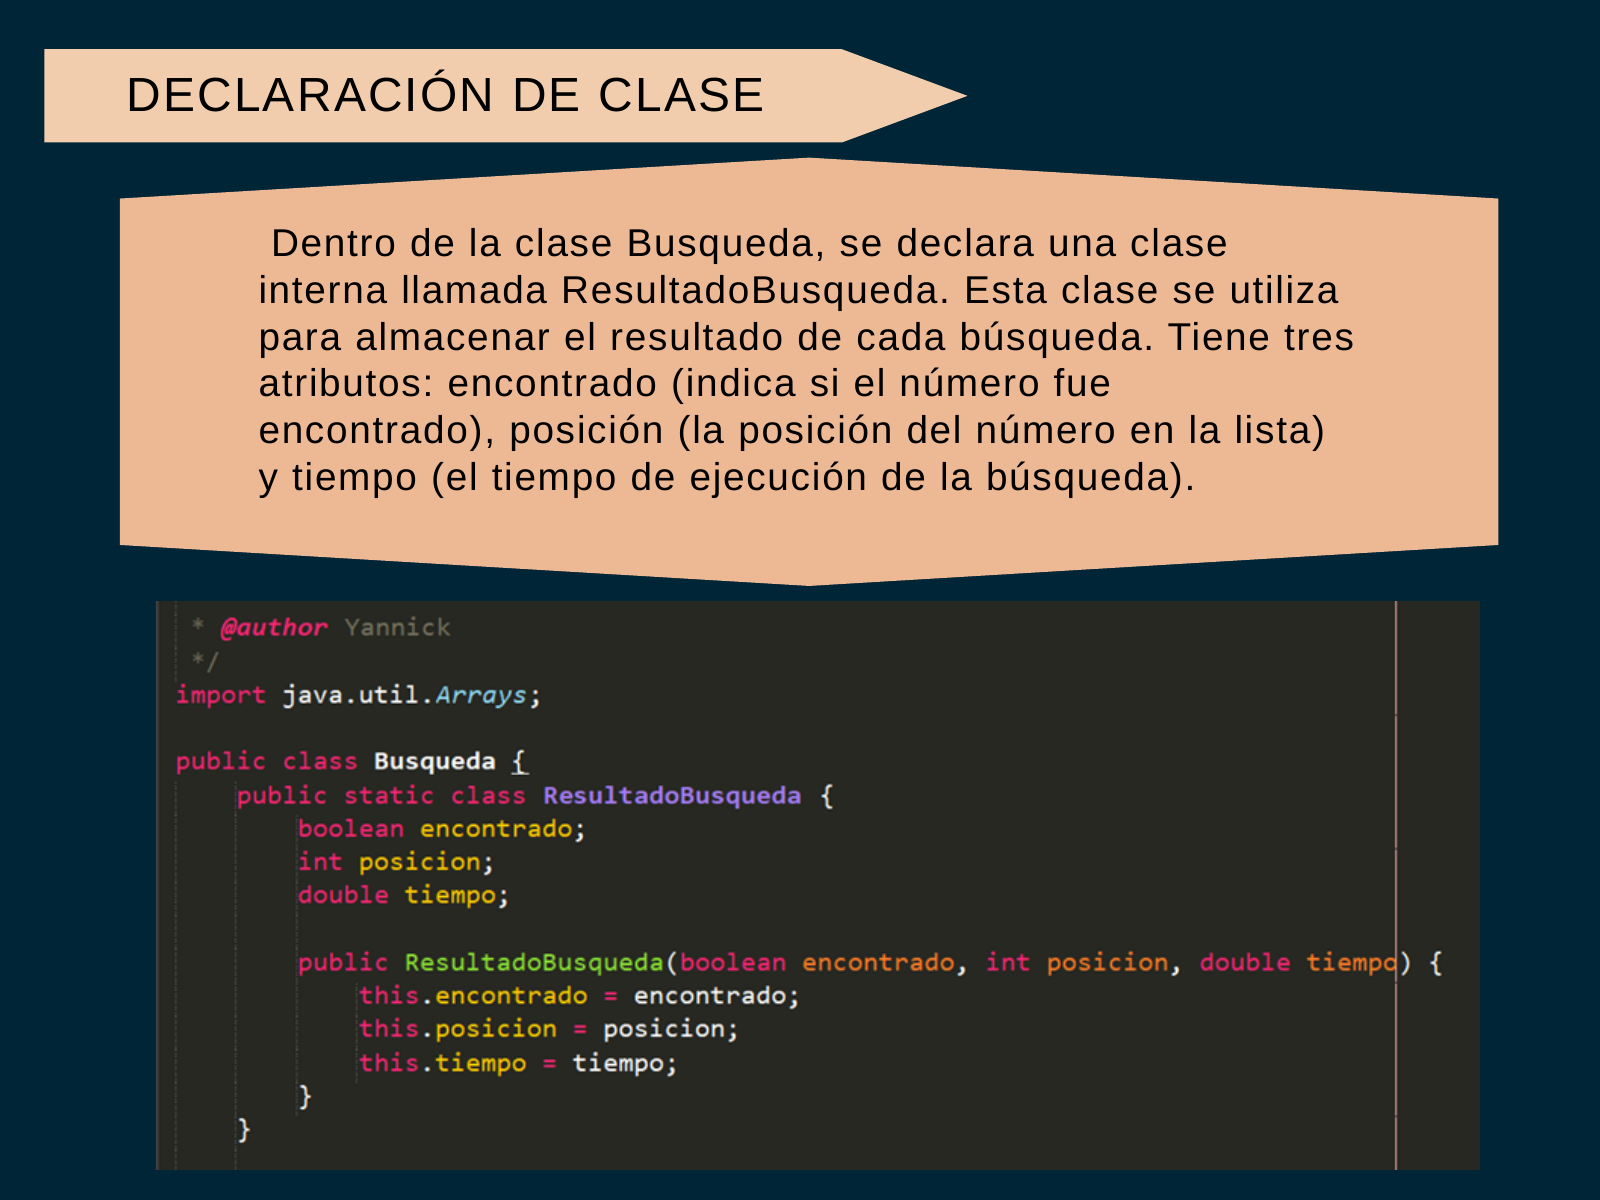

DECLARACIÓN DE CLASE

 Dentro de la clase Busqueda, se declara una clase interna llamada ResultadoBusqueda. Esta clase se utiliza para almacenar el resultado de cada búsqueda. Tiene tres atributos: encontrado (indica si el número fue encontrado), posición (la posición del número en la lista) y tiempo (el tiempo de ejecución de la búsqueda).